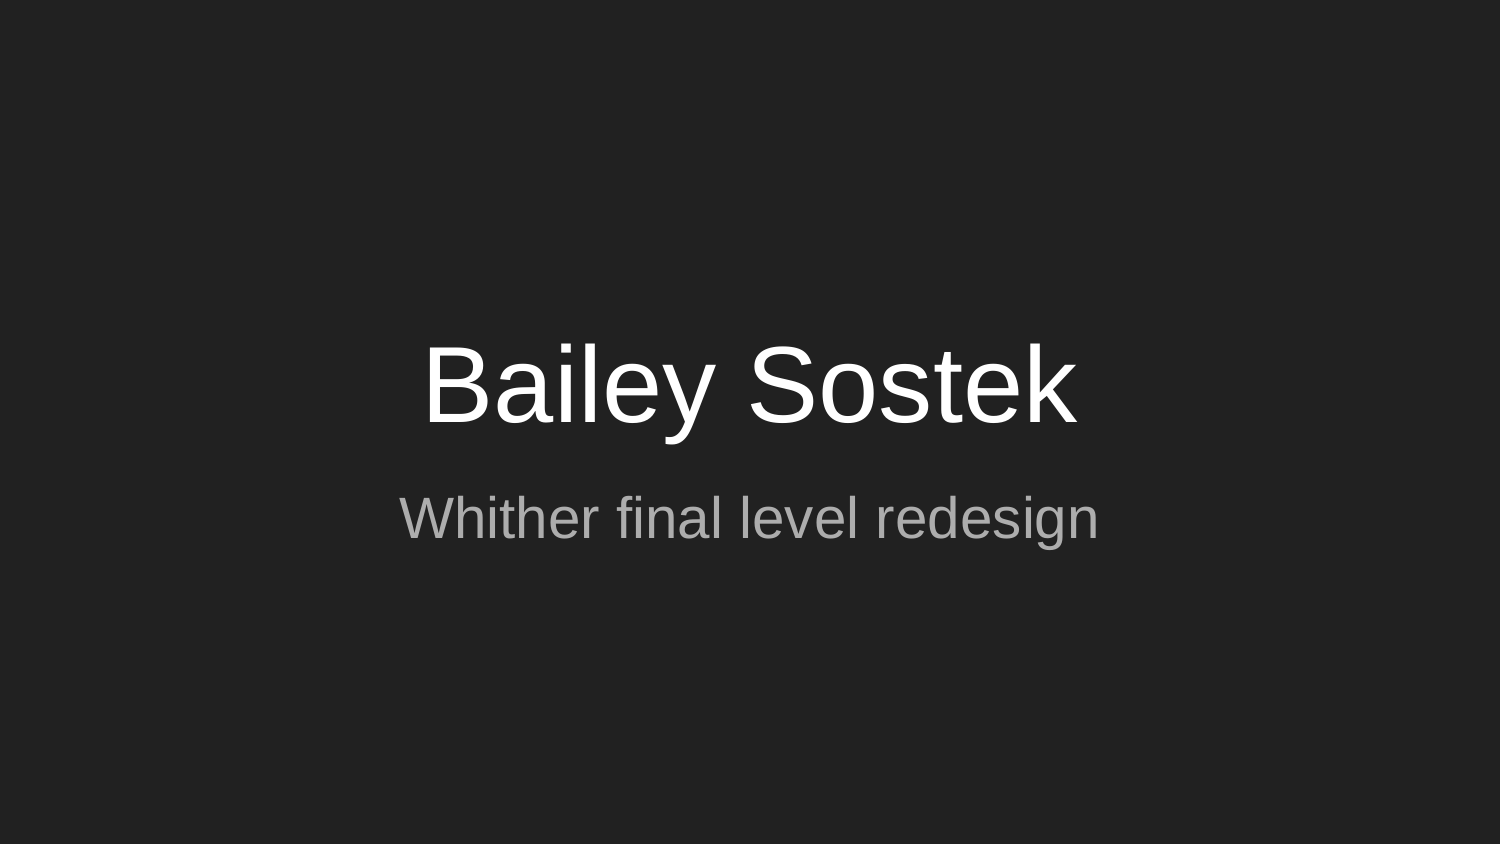

# Bailey Sostek
Whither final level redesign